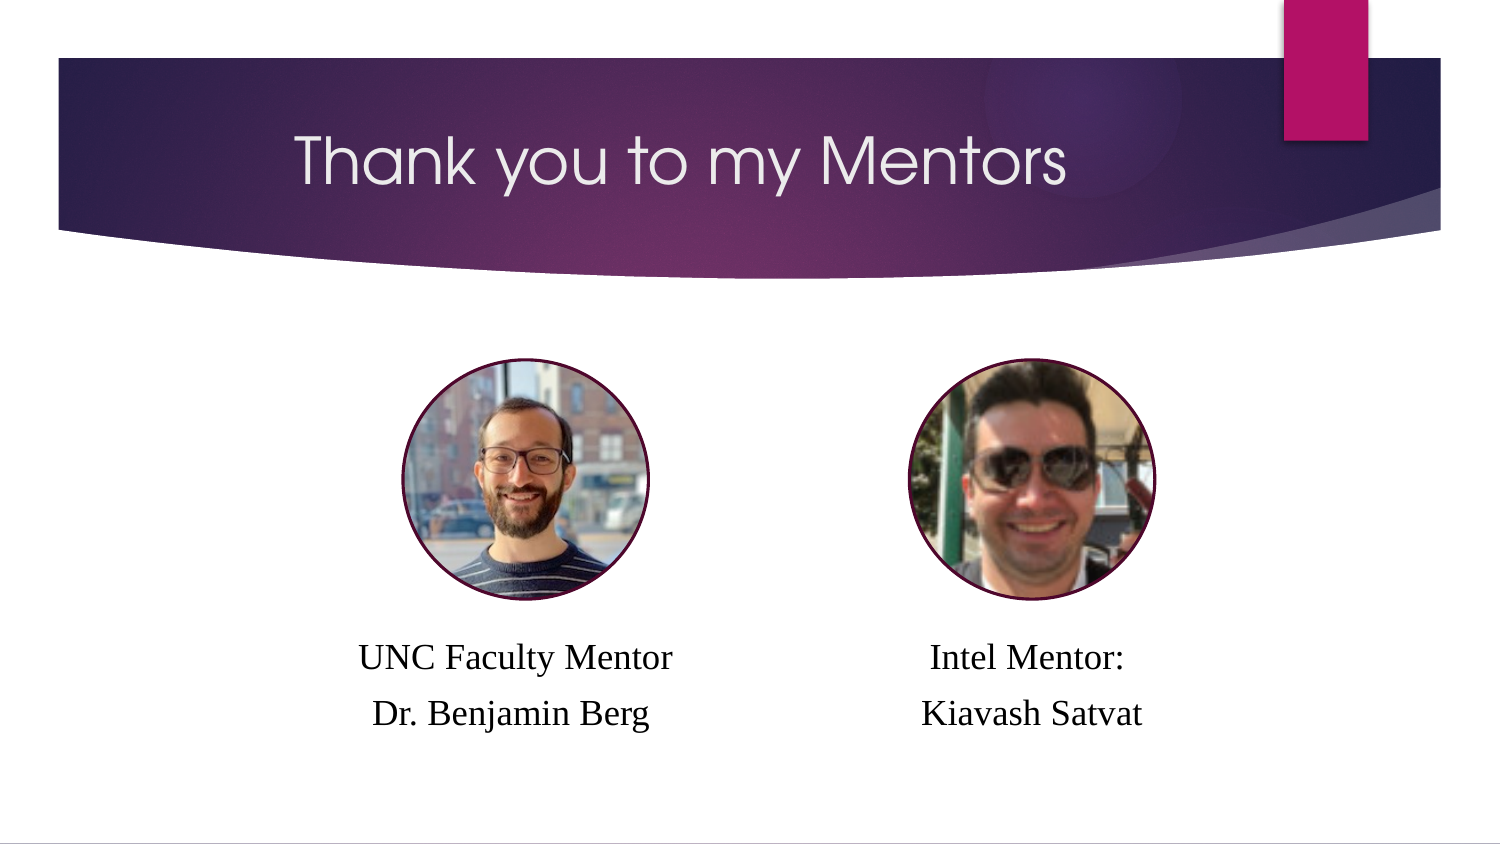

# Thank you to my Mentors

UNC Faculty Mentor
Dr. Benjamin Berg
Intel Mentor:
Kiavash Satvat